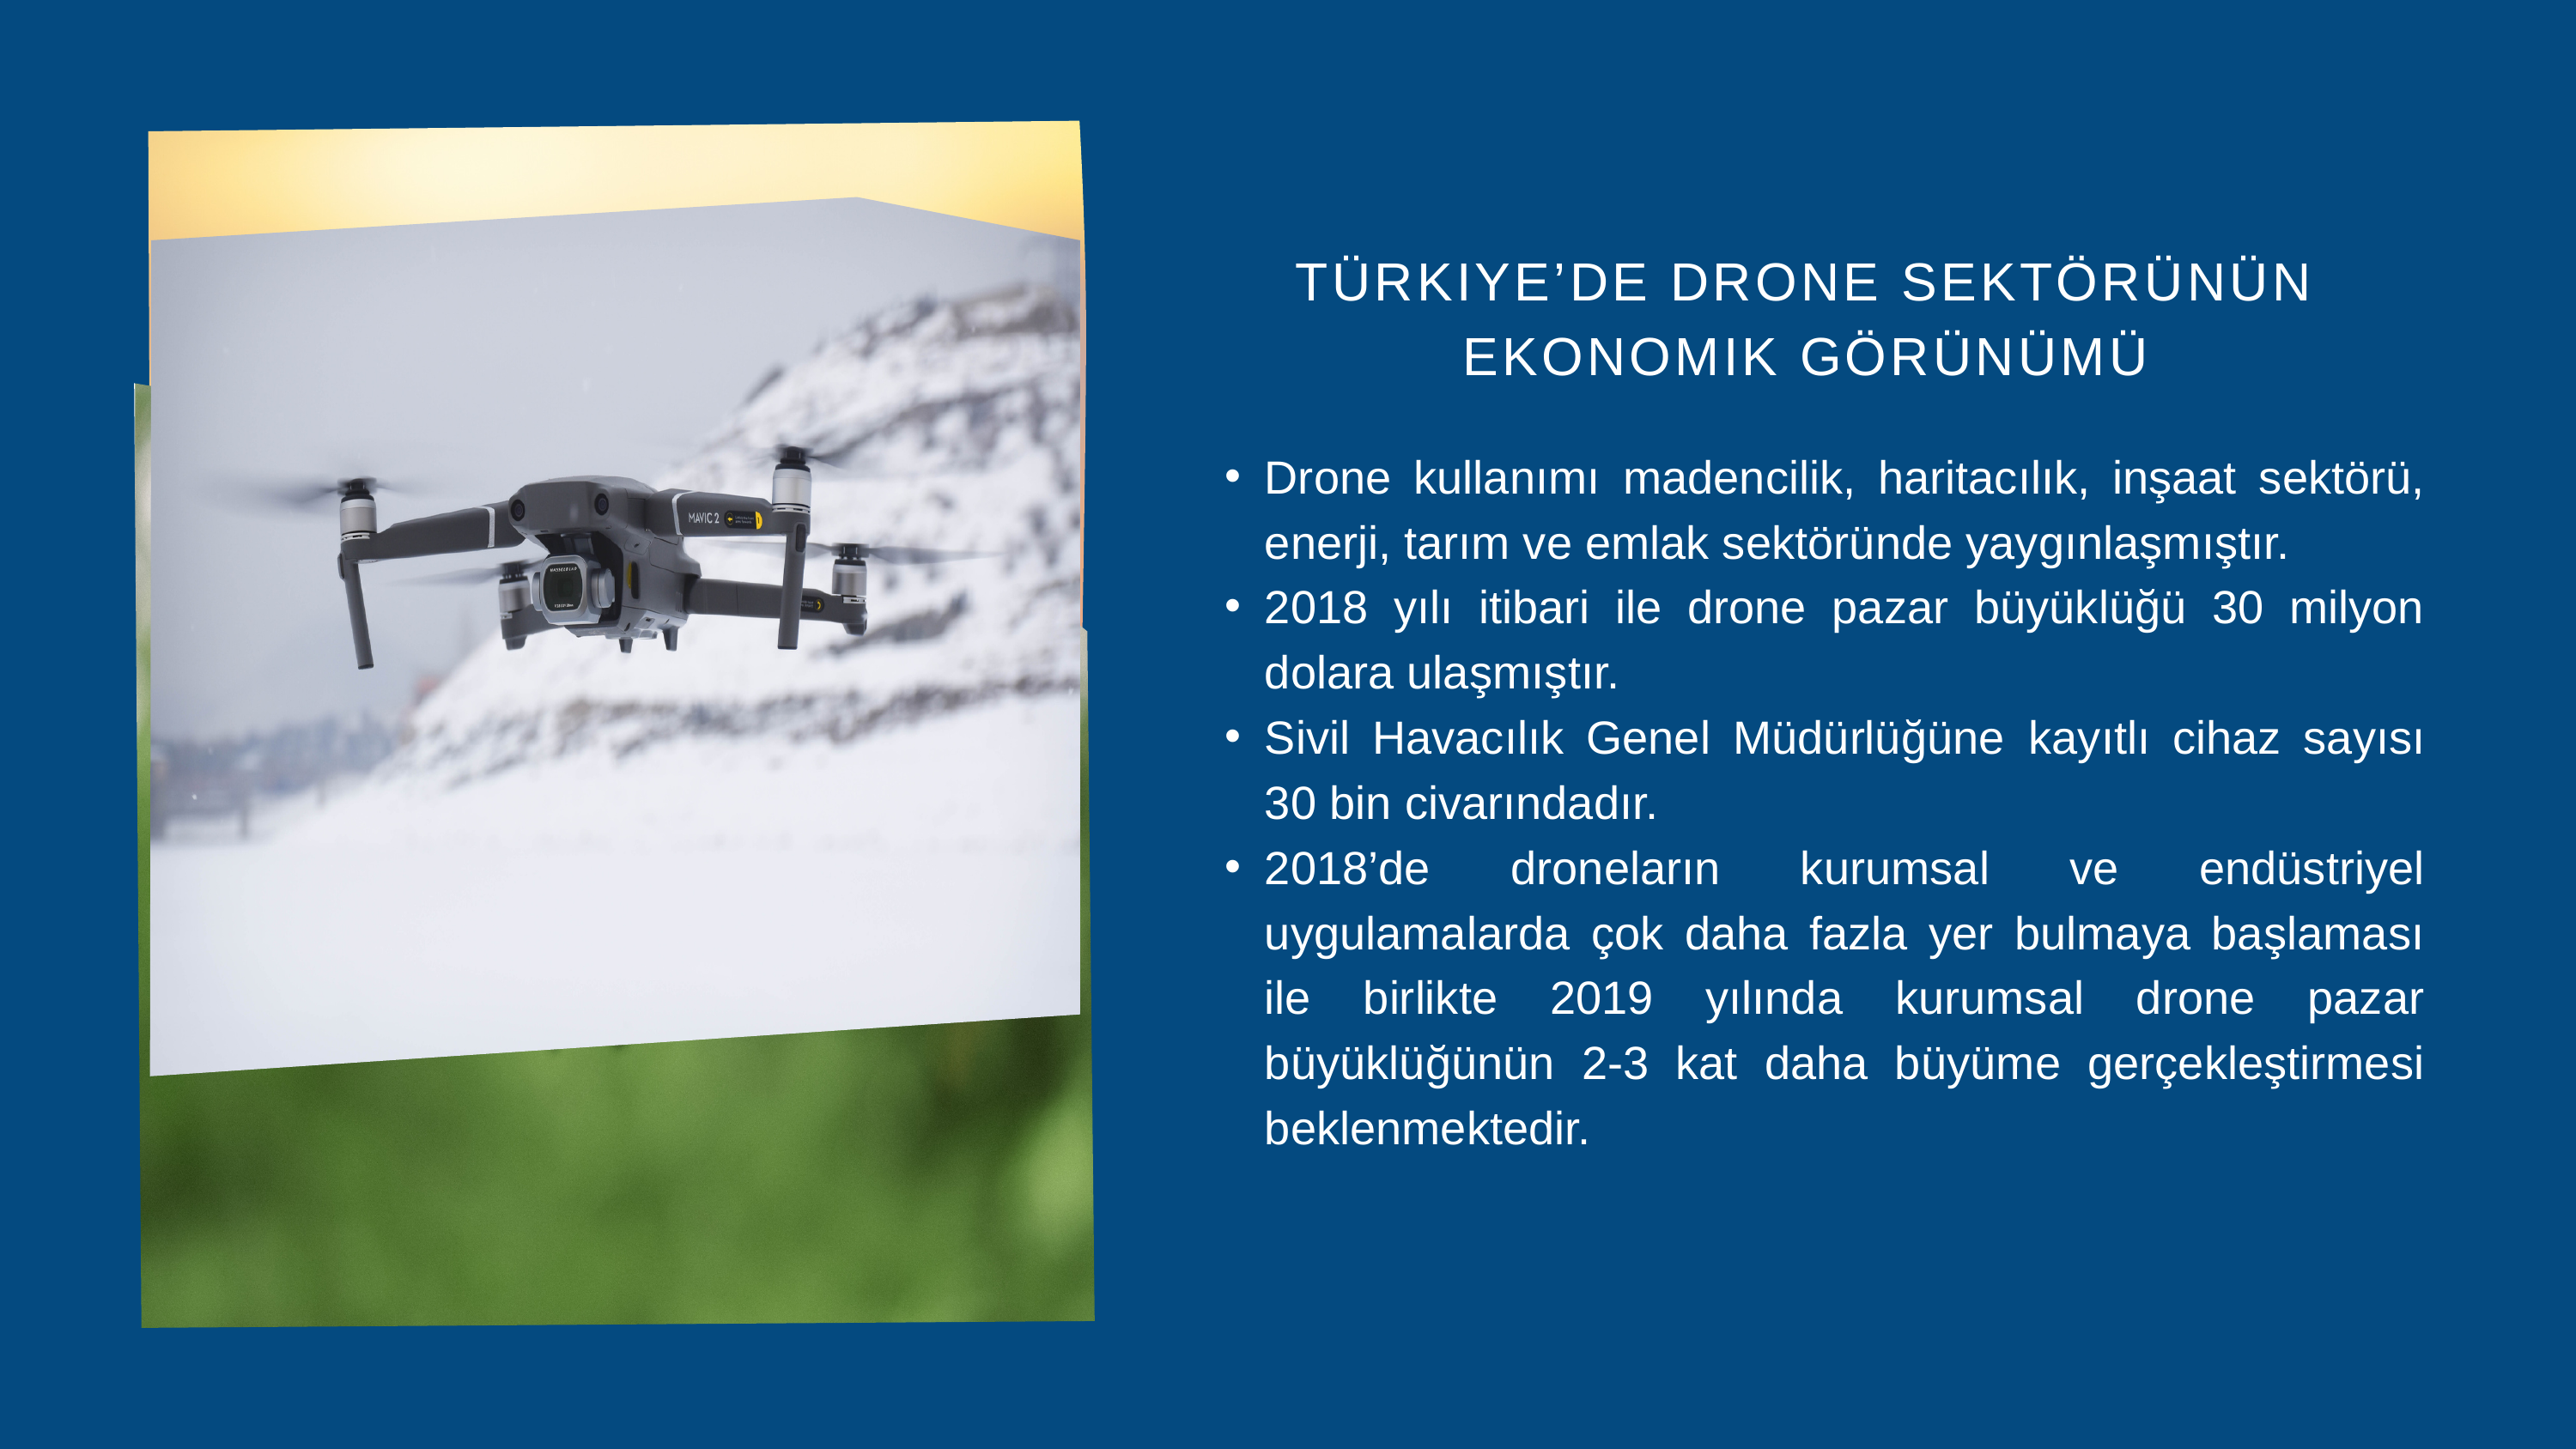

TÜRKIYE’DE DRONE SEKTÖRÜNÜN EKONOMIK GÖRÜNÜMÜ
Drone kullanımı madencilik, haritacılık, inşaat sektörü, enerji, tarım ve emlak sektöründe yaygınlaşmıştır.
2018 yılı itibari ile drone pazar büyüklüğü 30 milyon dolara ulaşmıştır.
Sivil Havacılık Genel Müdürlüğüne kayıtlı cihaz sayısı 30 bin civarındadır.
2018’de droneların kurumsal ve endüstriyel uygulamalarda çok daha fazla yer bulmaya başlaması ile birlikte 2019 yılında kurumsal drone pazar büyüklüğünün 2-3 kat daha büyüme gerçekleştirmesi beklenmektedir.